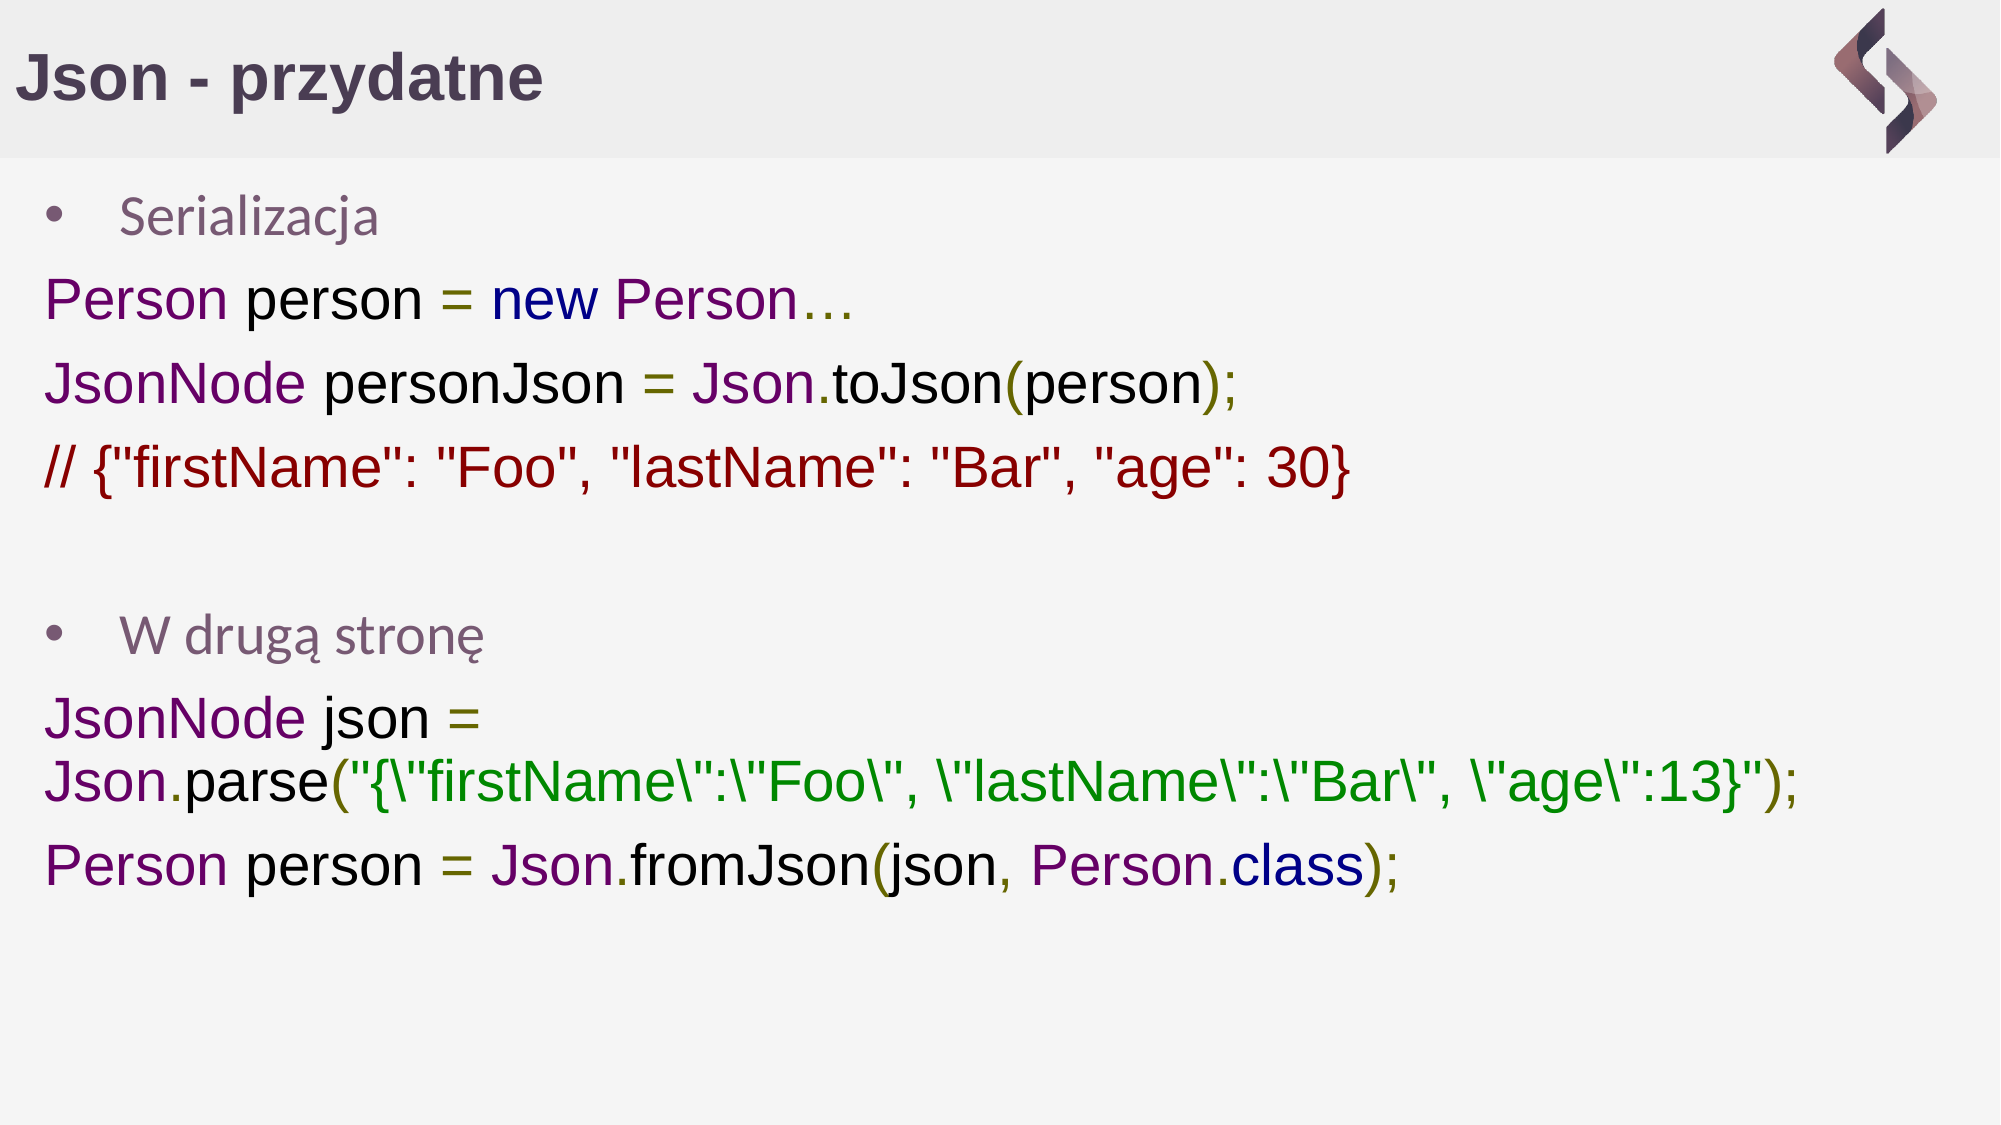

# Json - przydatne
Serializacja
Person person = new Person…
JsonNode personJson = Json.toJson(person);
// {"firstName": "Foo", "lastName": "Bar", "age": 30}

W drugą stronę
JsonNode json = Json.parse("{\"firstName\":\"Foo\", \"lastName\":\"Bar\", \"age\":13}");
Person person = Json.fromJson(json, Person.class);